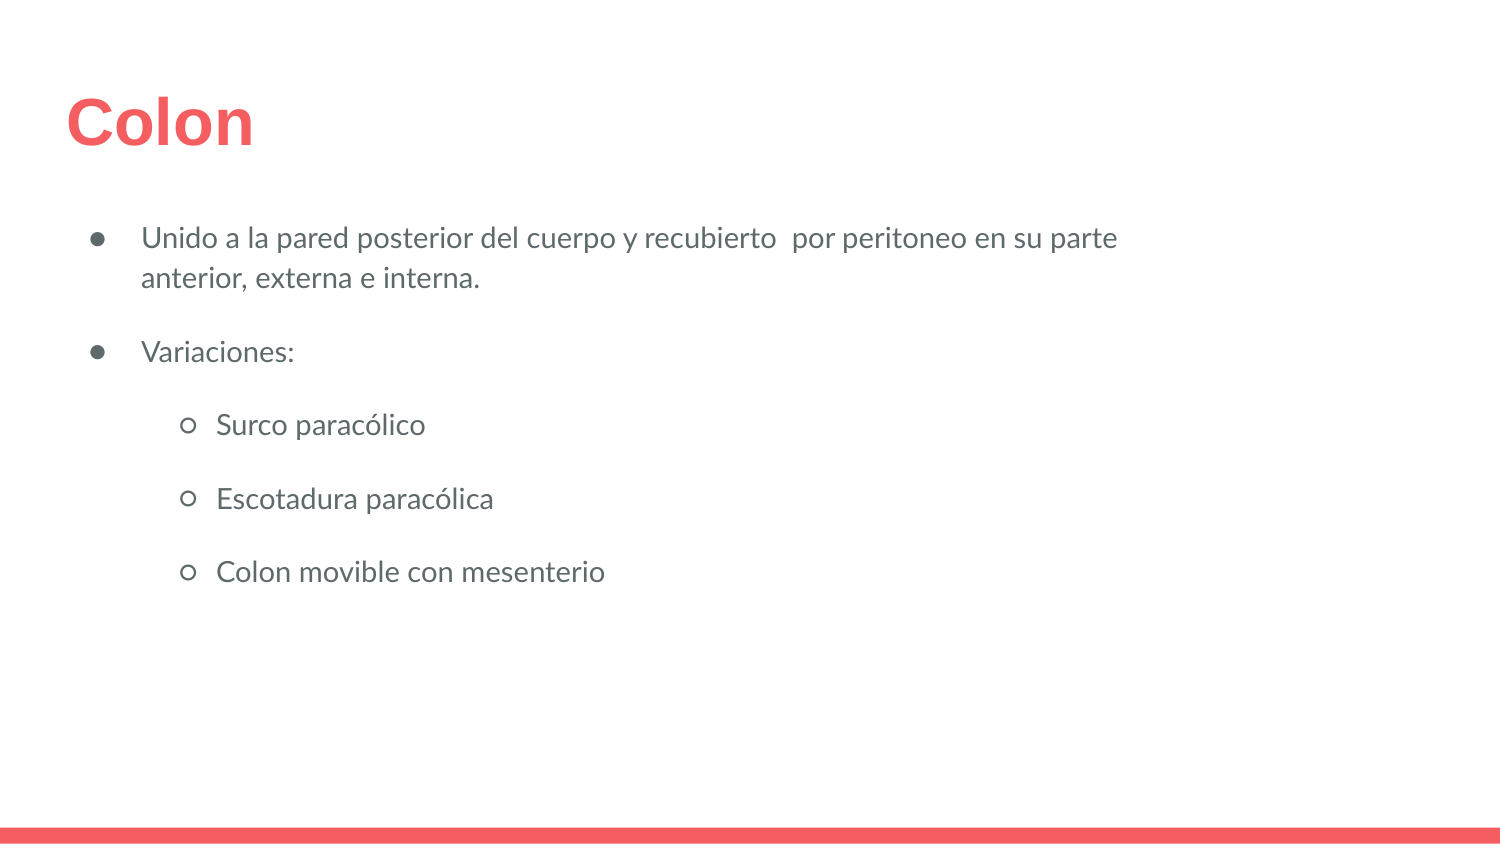

# Colon
Unido a la pared posterior del cuerpo y recubierto  por peritoneo en su parte anterior, externa e interna.
Variaciones:
Surco paracólico
Escotadura paracólica
Colon movible con mesenterio